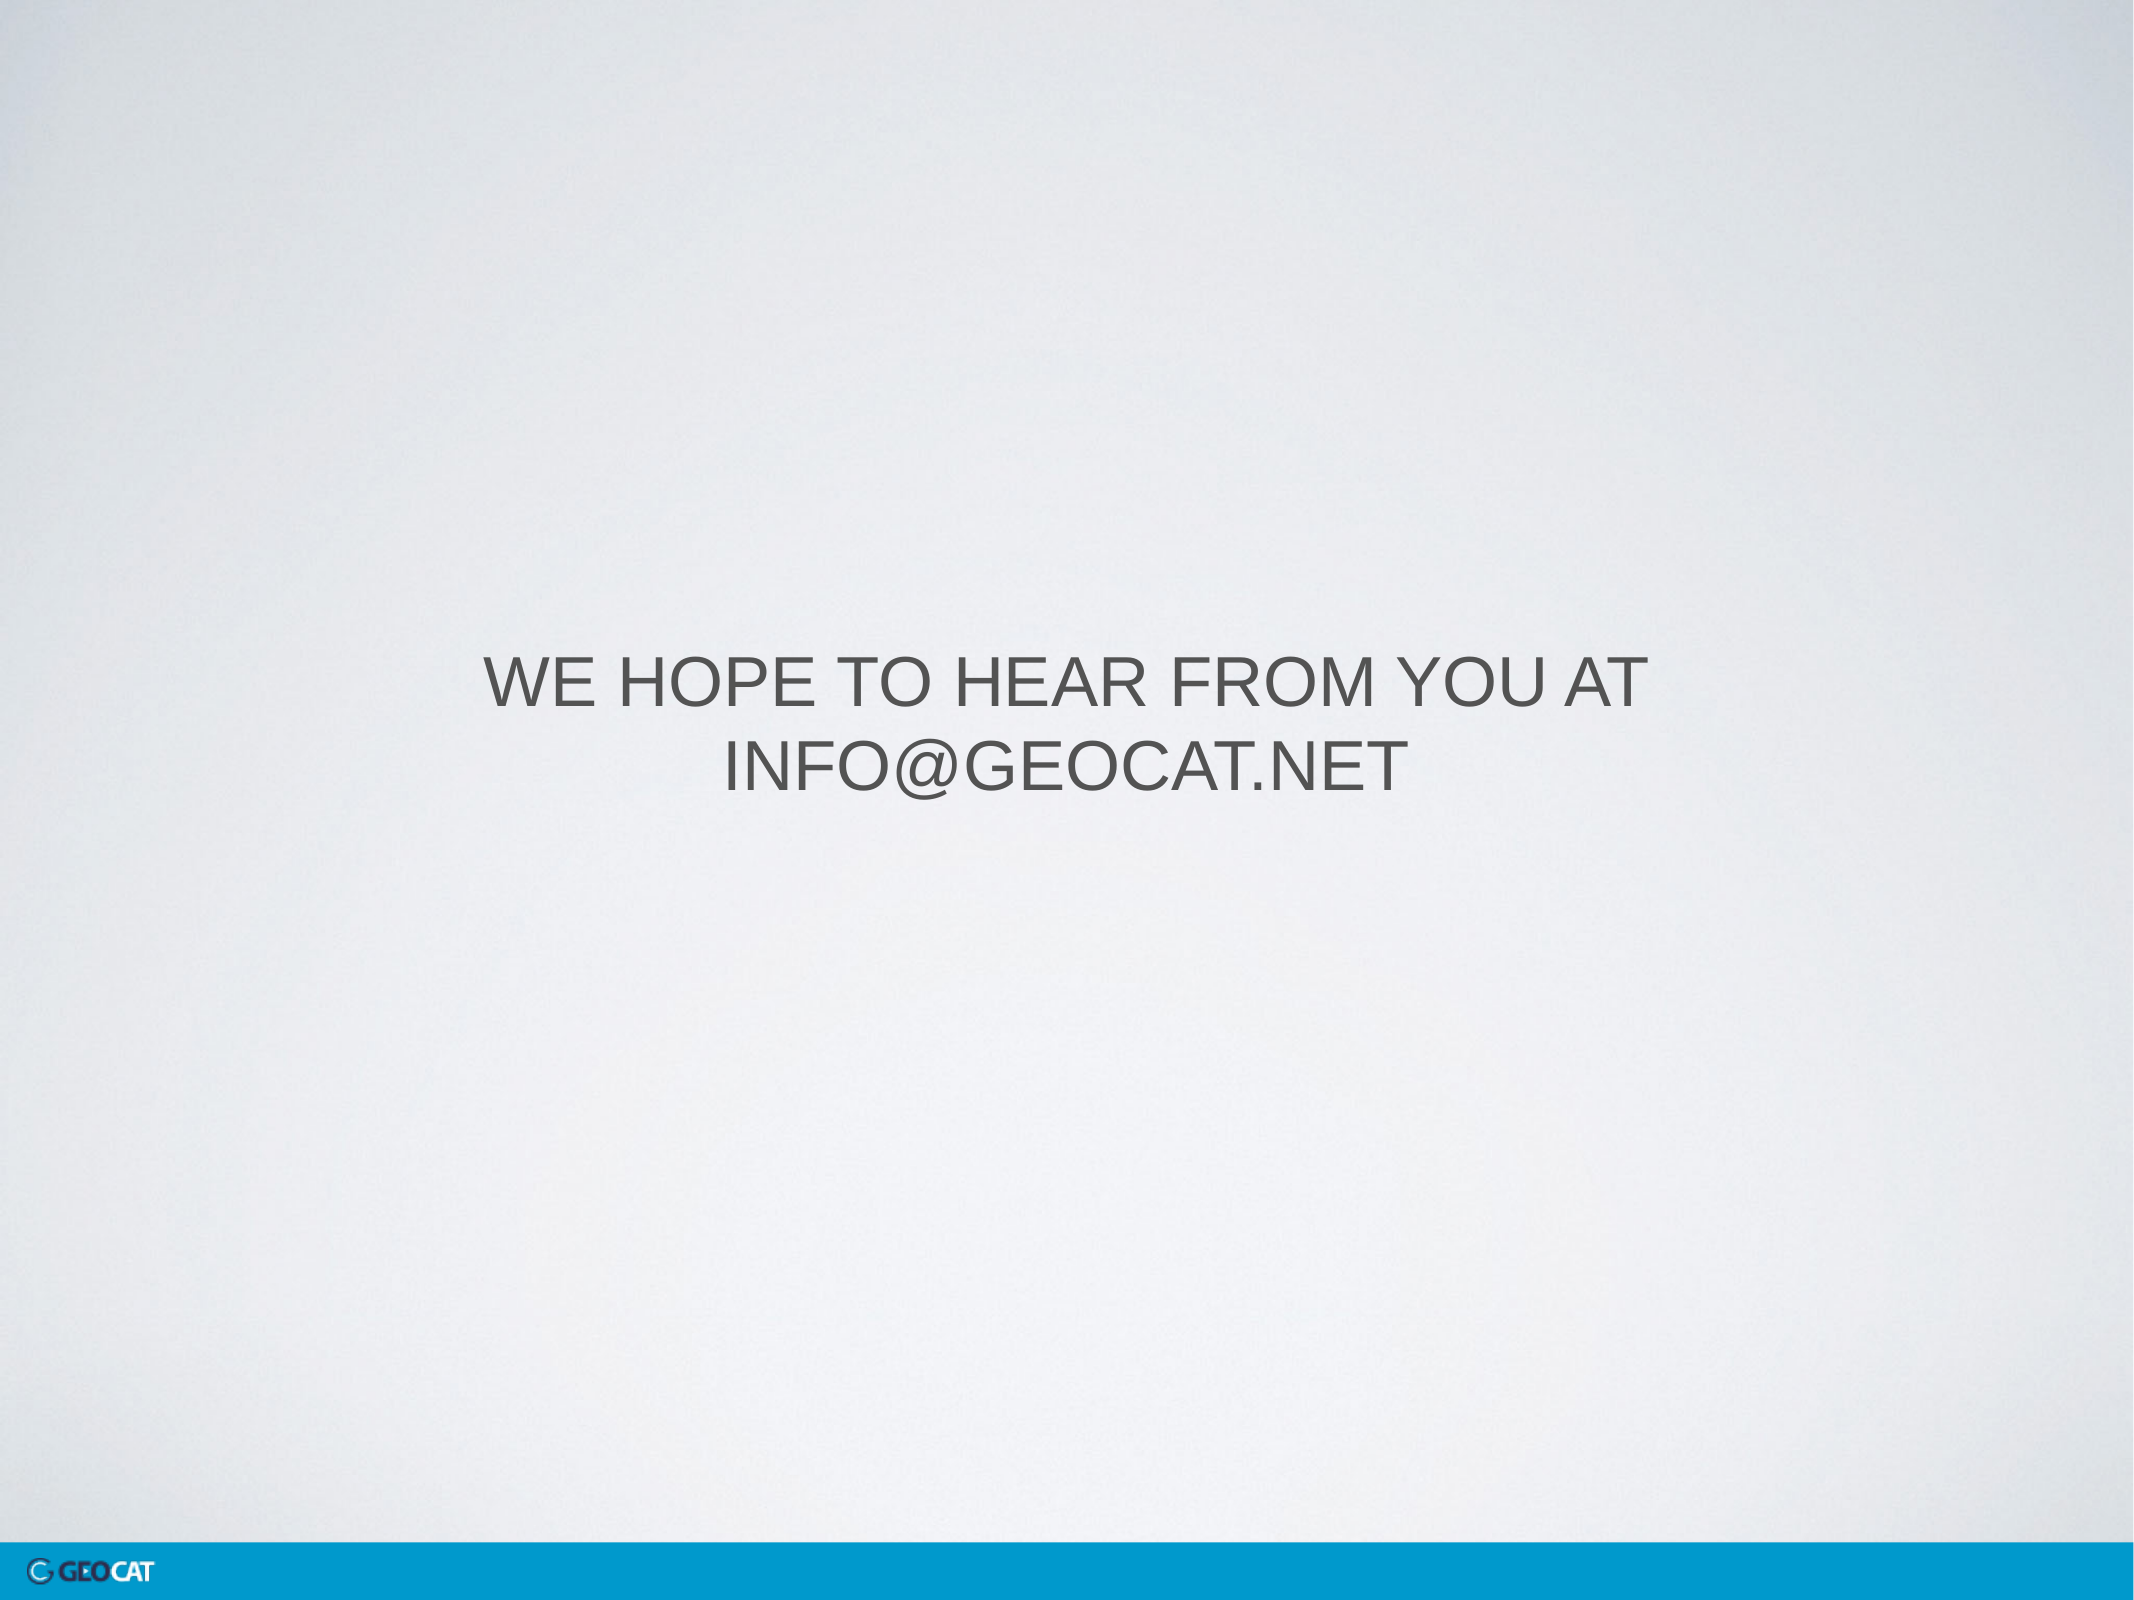

# We hope to hear from you at info@geocat.net